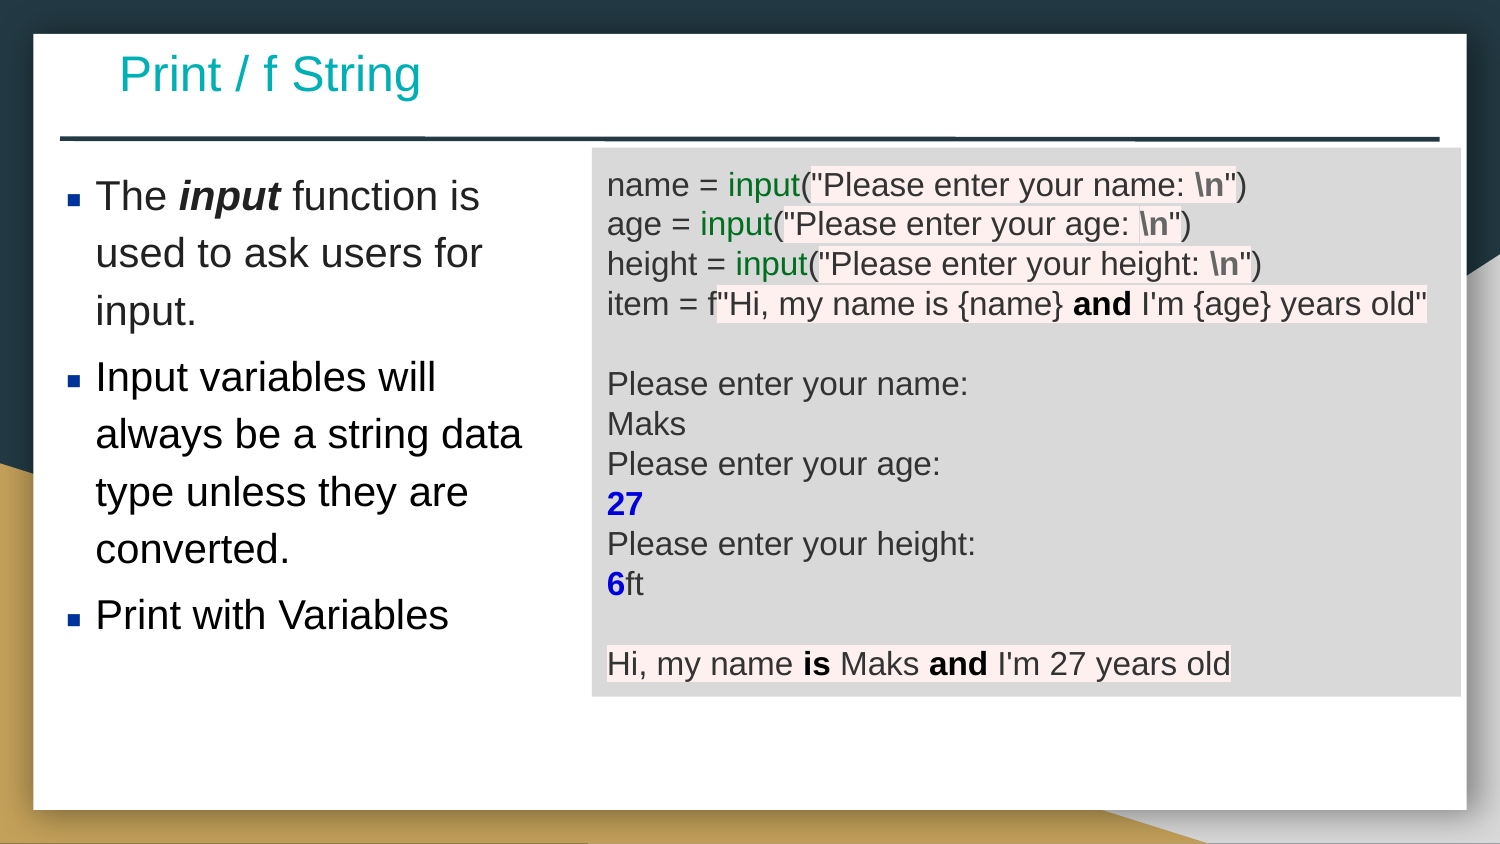

Print / f String
name = input("Please enter your name: \n")
age = input("Please enter your age: \n")
height = input("Please enter your height: \n")
item = f"Hi, my name is {name} and I'm {age} years old"

Please enter your name:
Maks
Please enter your age:
27
Please enter your height:
6ft

Hi, my name is Maks and I'm 27 years old
The input function is used to ask users for input.
Input variables will always be a string data type unless they are converted.
Print with Variables